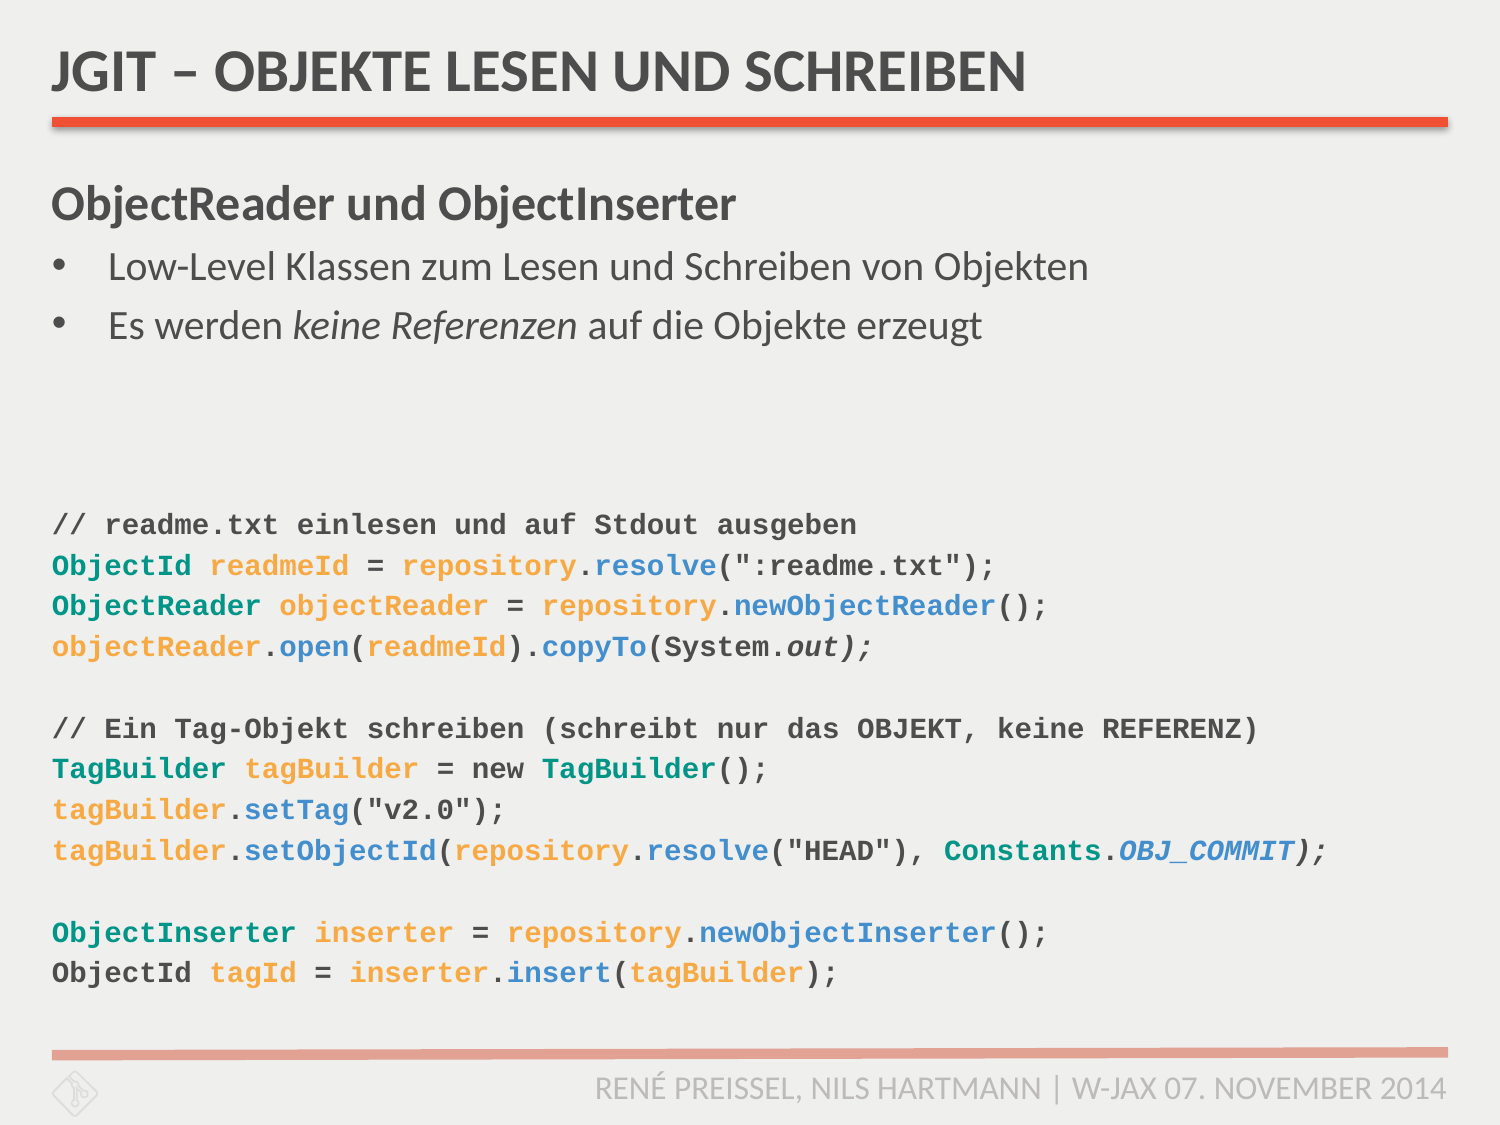

# JGIT – OBJEKTE LESEN UND SCHREIBEN
ObjectReader und ObjectInserter
Low-Level Klassen zum Lesen und Schreiben von Objekten
Es werden keine Referenzen auf die Objekte erzeugt

// readme.txt einlesen und auf Stdout ausgeben
ObjectId readmeId = repository.resolve(":readme.txt");
ObjectReader objectReader = repository.newObjectReader();
objectReader.open(readmeId).copyTo(System.out);

// Ein Tag-Objekt schreiben (schreibt nur das OBJEKT, keine REFERENZ)
TagBuilder tagBuilder = new TagBuilder();
tagBuilder.setTag("v2.0");
tagBuilder.setObjectId(repository.resolve("HEAD"), Constants.OBJ_COMMIT);

ObjectInserter inserter = repository.newObjectInserter();
ObjectId tagId = inserter.insert(tagBuilder);